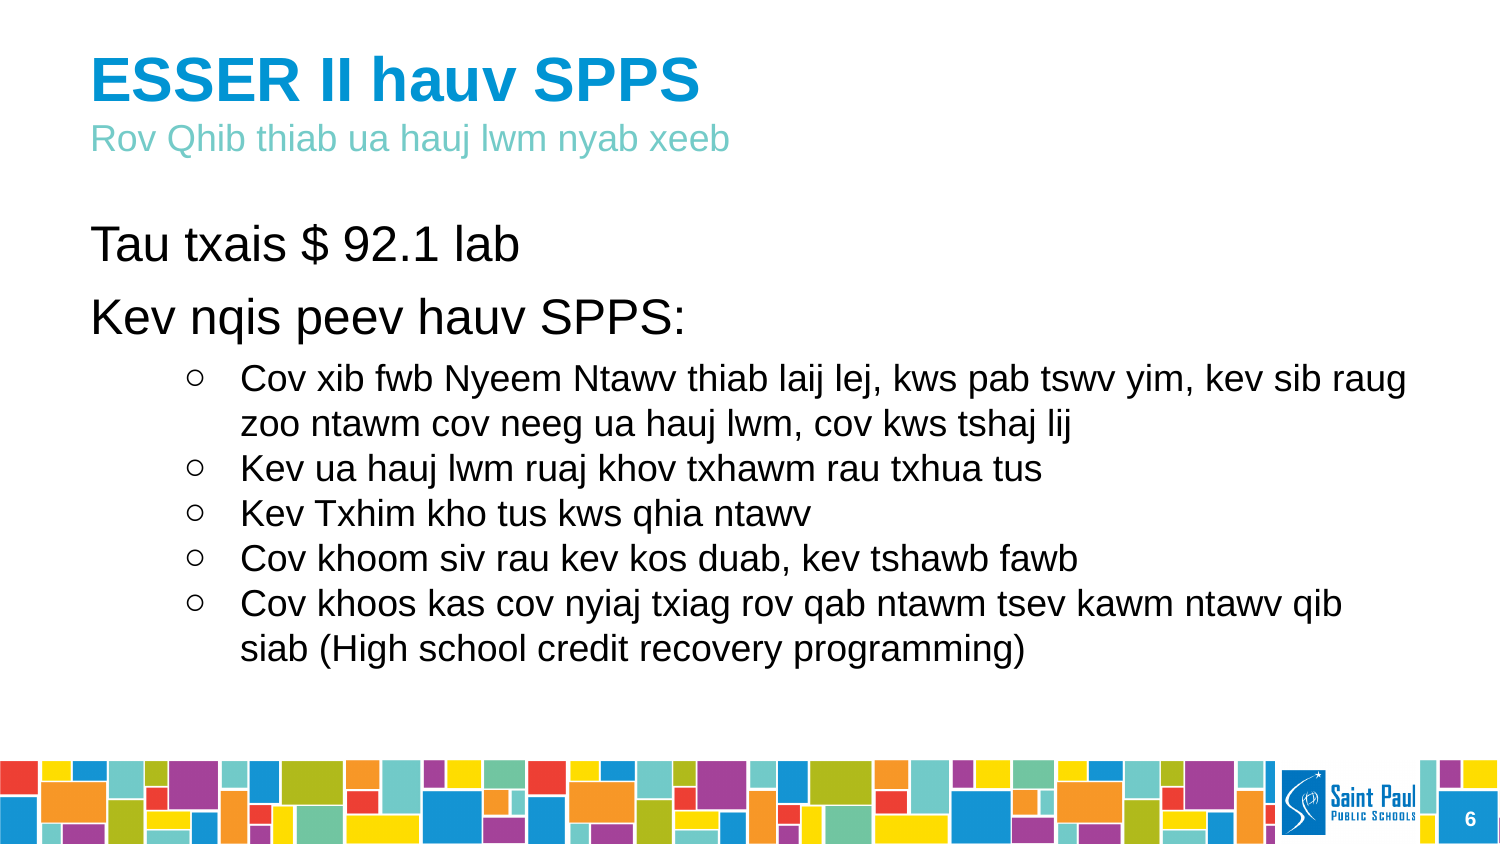

# ESSER II hauv SPPS
Rov Qhib thiab ua hauj lwm nyab xeeb
Tau txais $ 92.1 lab
Kev nqis peev hauv SPPS:
Cov xib fwb Nyeem Ntawv thiab laij lej, kws pab tswv yim, kev sib raug zoo ntawm cov neeg ua hauj lwm, cov kws tshaj lij
Kev ua hauj lwm ruaj khov txhawm rau txhua tus
Kev Txhim kho tus kws qhia ntawv
Cov khoom siv rau kev kos duab, kev tshawb fawb
Cov khoos kas cov nyiaj txiag rov qab ntawm tsev kawm ntawv qib siab (High school credit recovery programming)